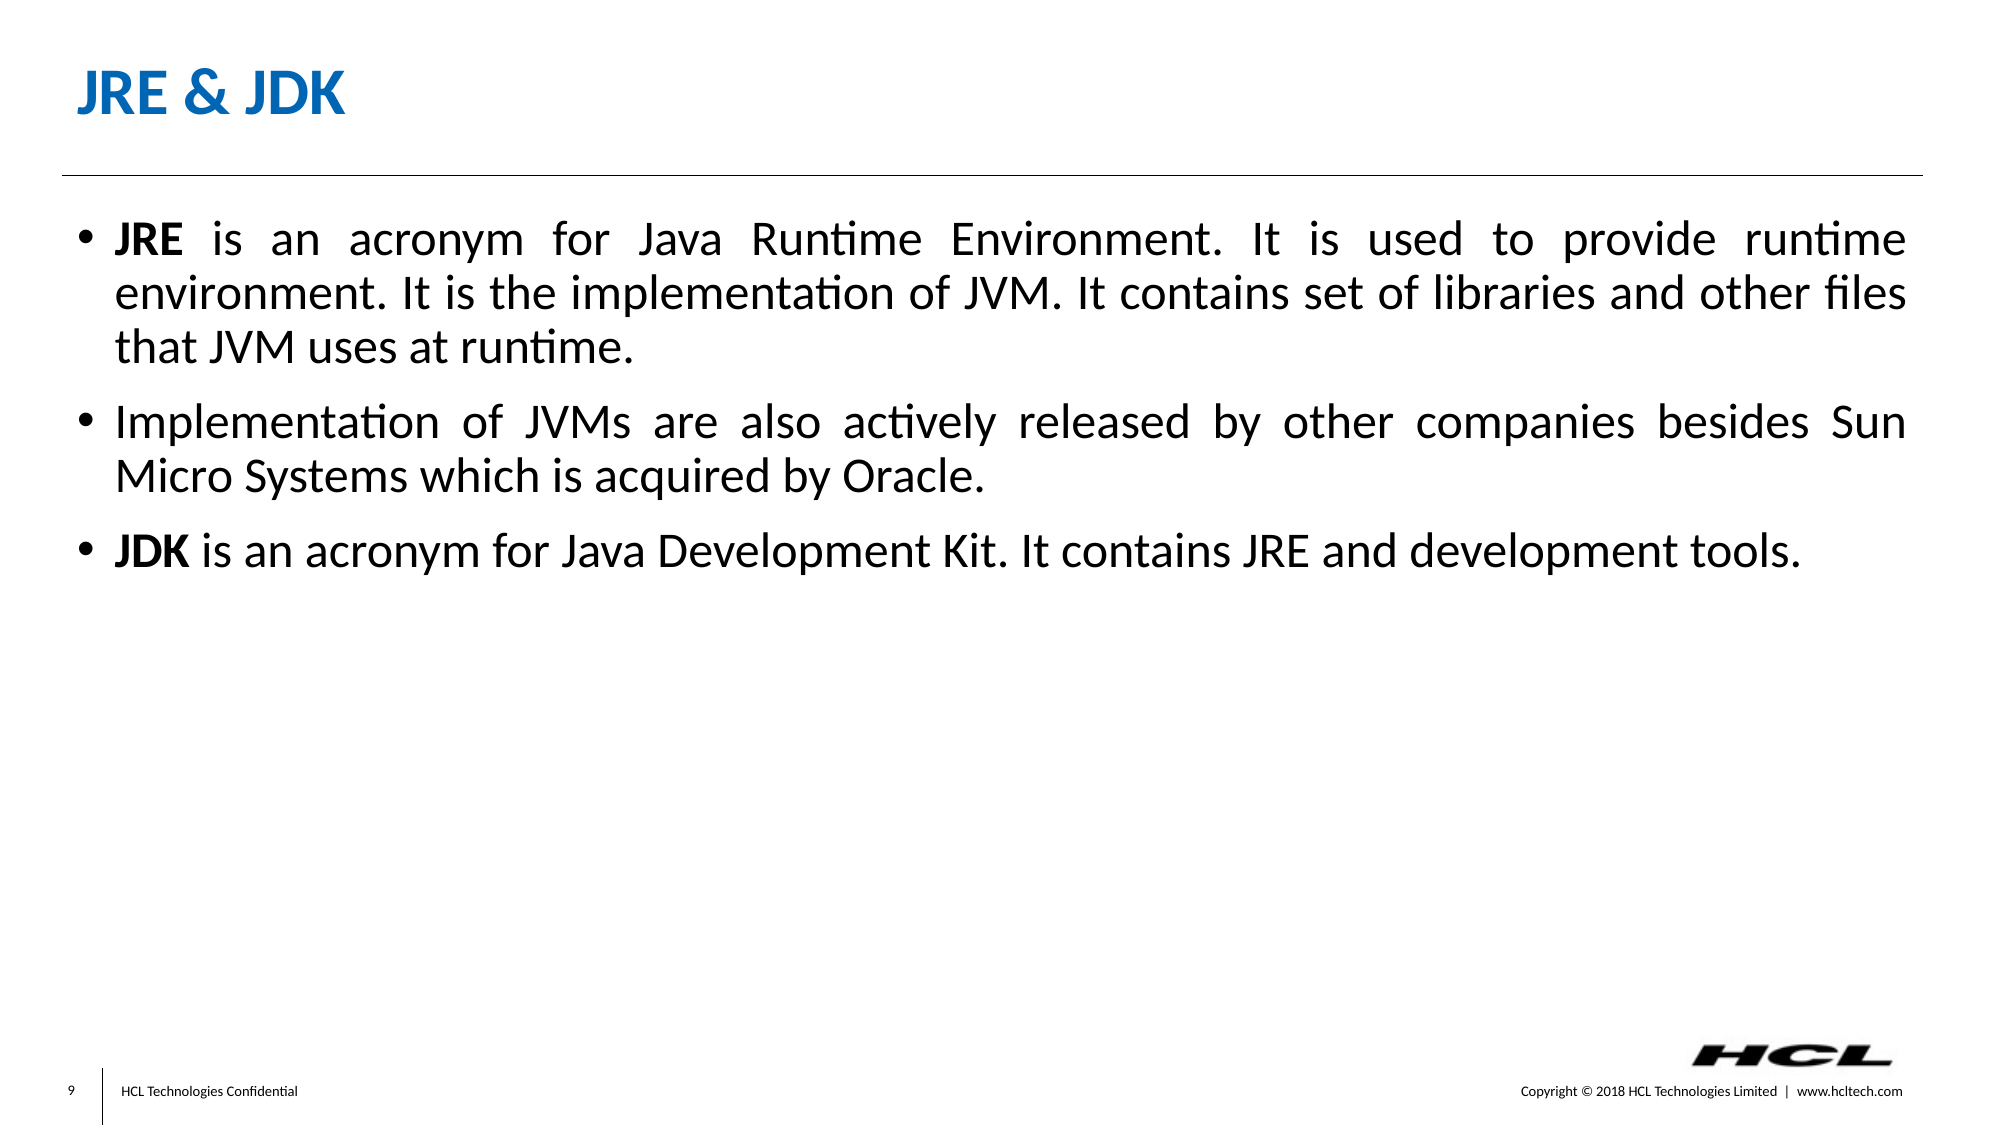

# JRE & JDK
JRE is an acronym for Java Runtime Environment. It is used to provide runtime environment. It is the implementation of JVM. It contains set of libraries and other files that JVM uses at runtime.
Implementation of JVMs are also actively released by other companies besides Sun Micro Systems which is acquired by Oracle.
JDK is an acronym for Java Development Kit. It contains JRE and development tools.